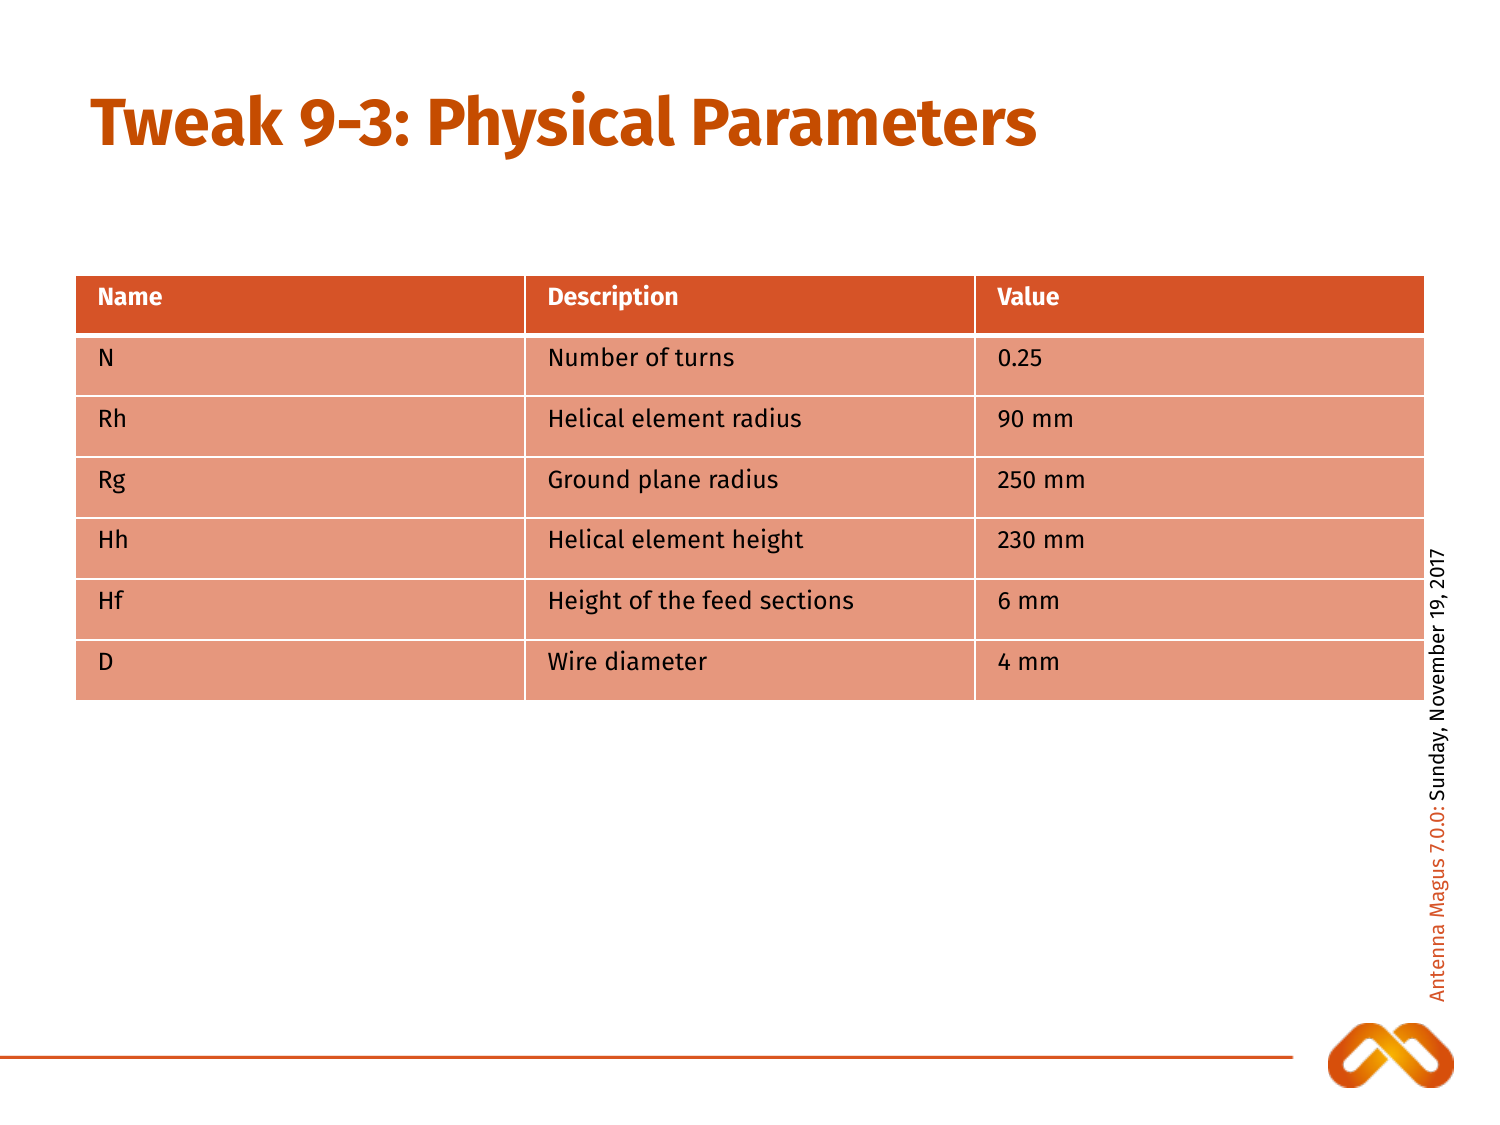

# Tweak 9-3: Physical Parameters

| Name | Description | Value |
| --- | --- | --- |
| N | Number of turns | 0.25 |
| Rh | Helical element radius | 90 mm |
| Rg | Ground plane radius | 250 mm |
| Hh | Helical element height | 230 mm |
| Hf | Height of the feed sections | 6 mm |
| D | Wire diameter | 4 mm |